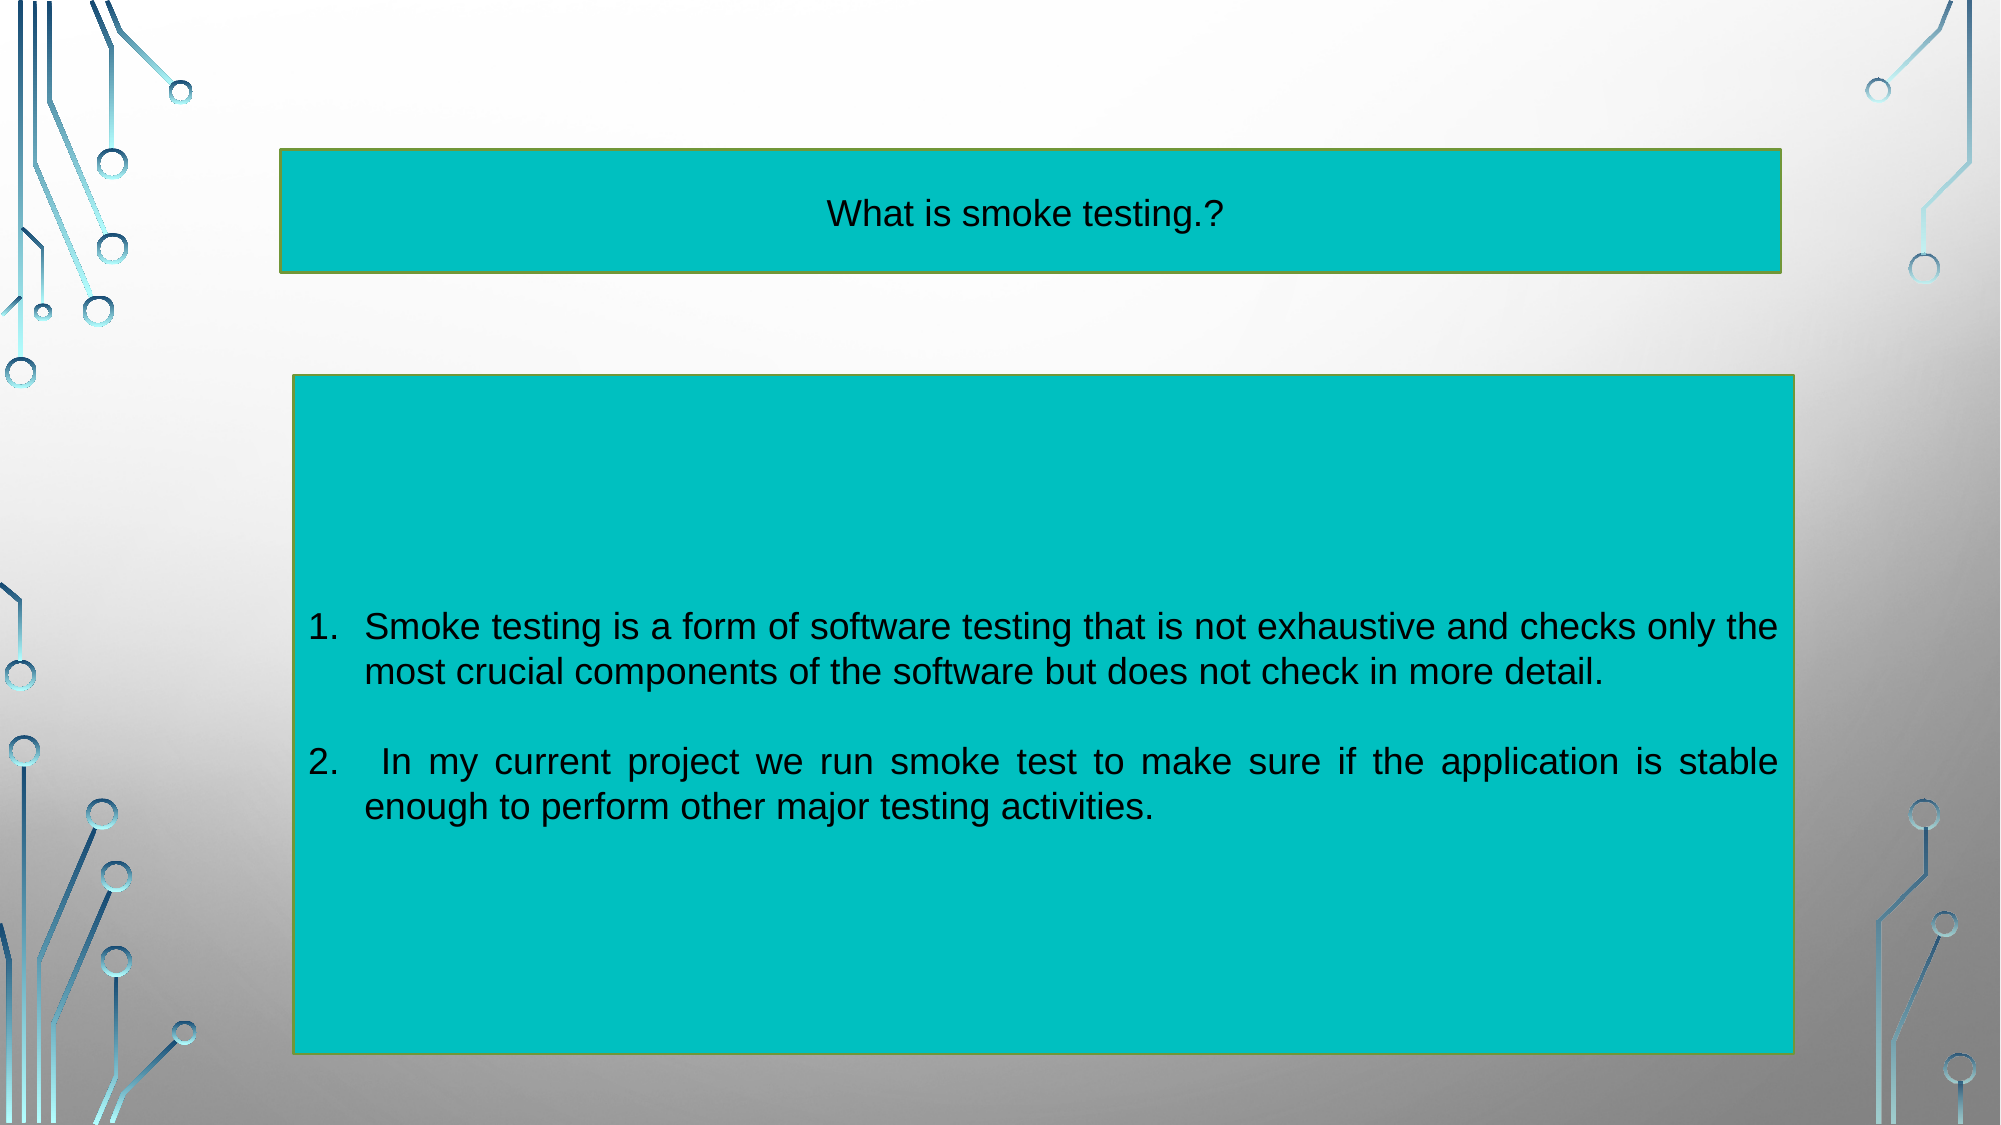

What is smoke testing.?
Smoke testing is a form of software testing that is not exhaustive and checks only the most crucial components of the software but does not check in more detail.

 In my current project we run smoke test to make sure if the application is stable enough to perform other major testing activities.